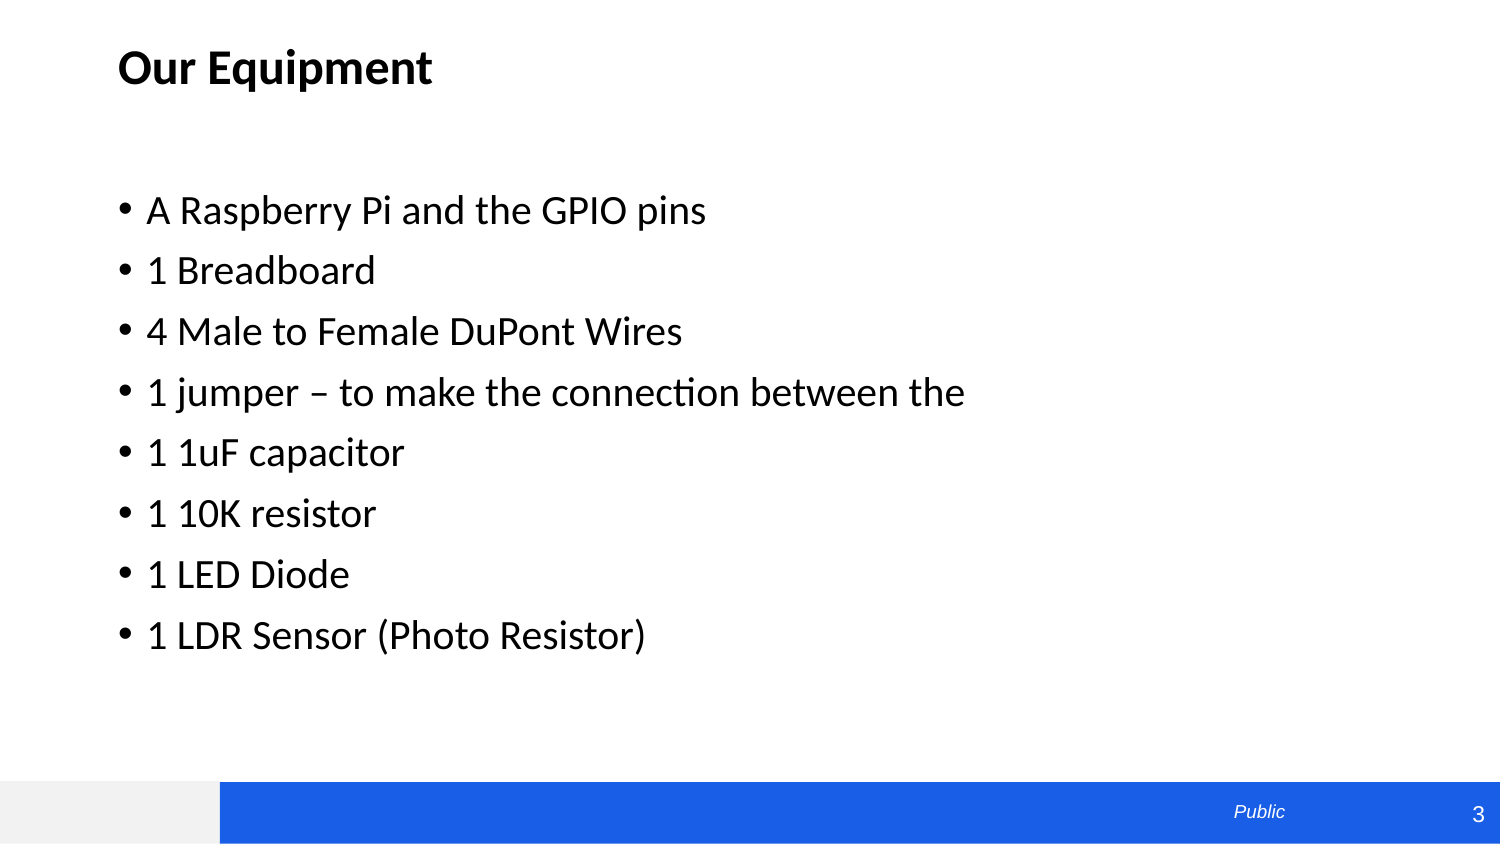

# Our Equipment
A Raspberry Pi and the GPIO pins
1 Breadboard
4 Male to Female DuPont Wires
1 jumper – to make the connection between the
1 1uF capacitor
1 10K resistor
1 LED Diode
1 LDR Sensor (Photo Resistor)

3